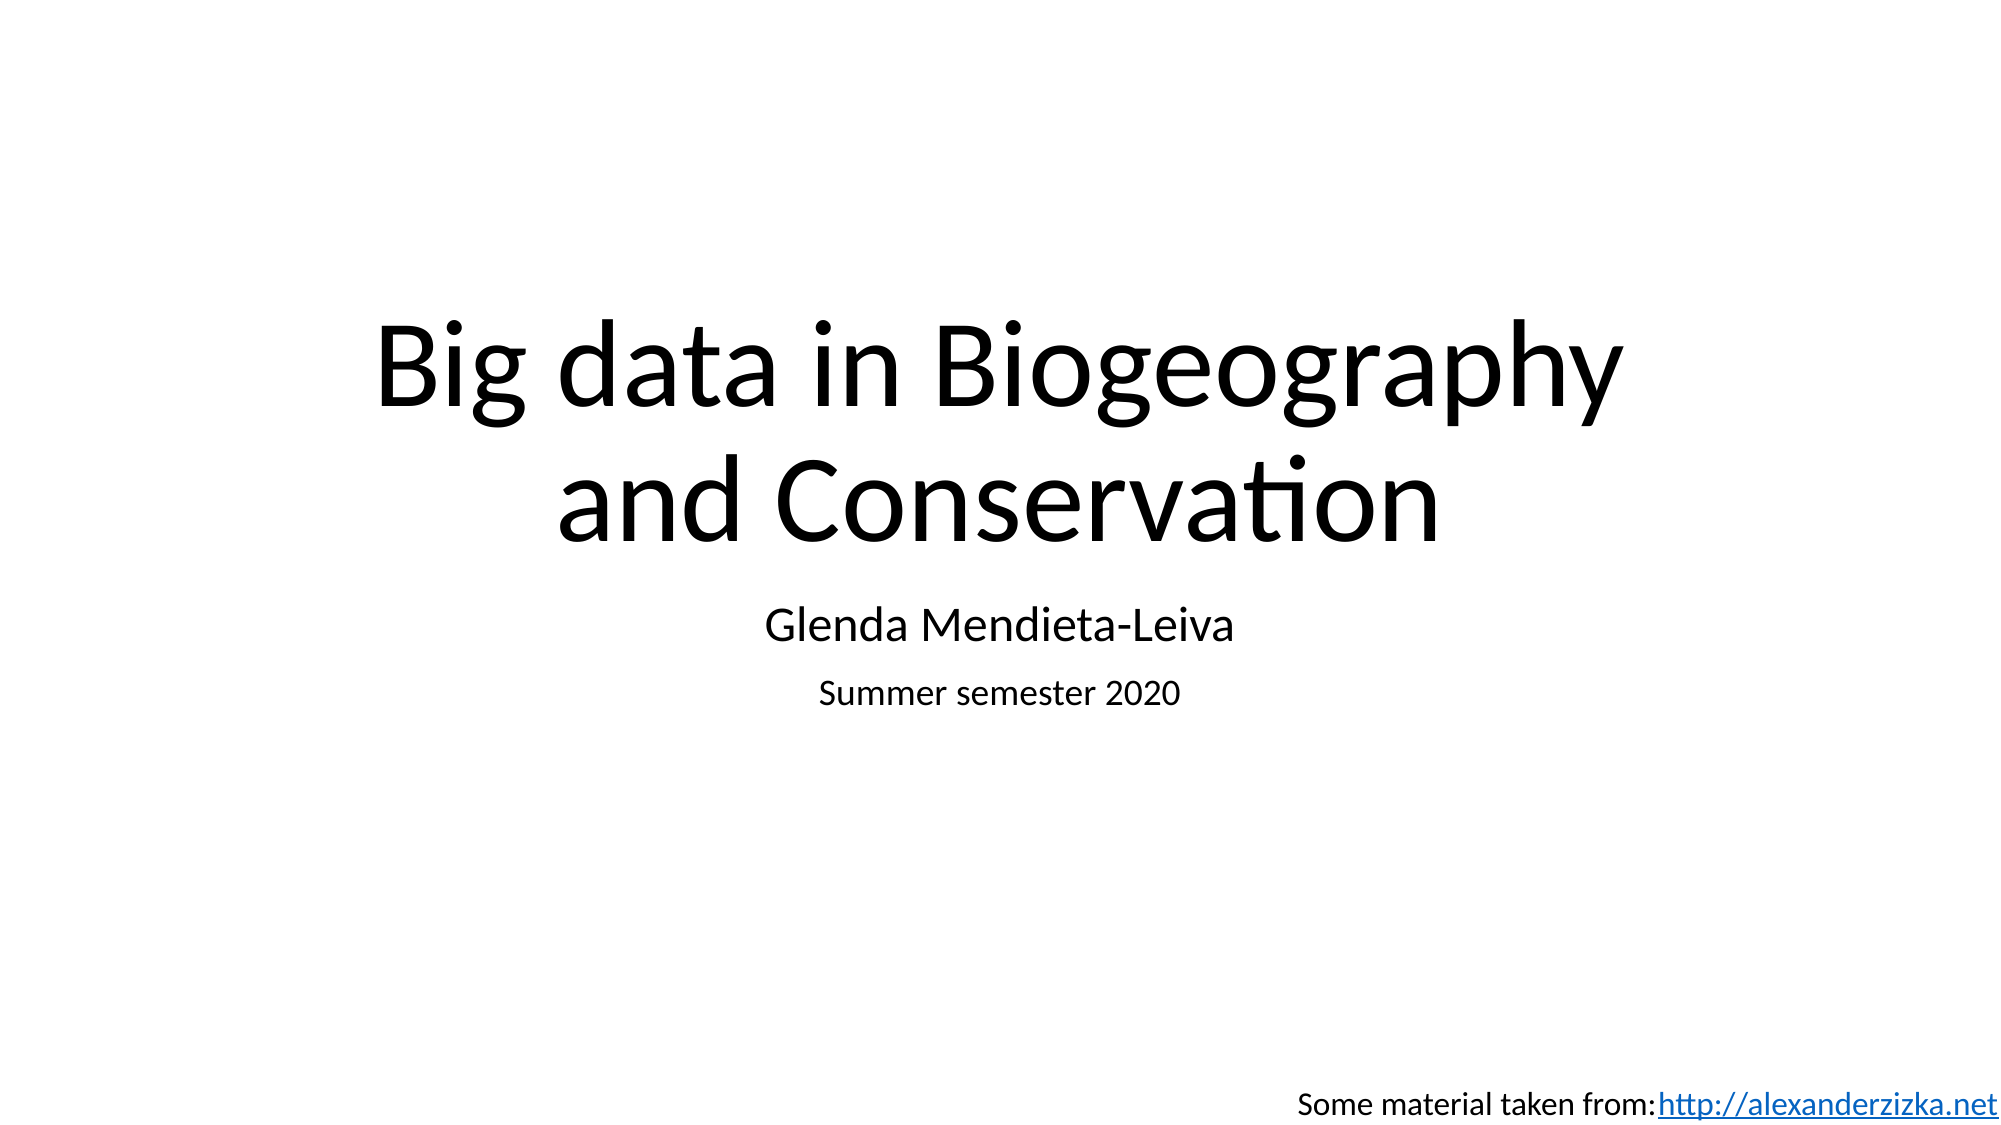

# Big data in Biogeography and Conservation
Glenda Mendieta-Leiva
Summer semester 2020
Some material taken from:
http://alexanderzizka.net